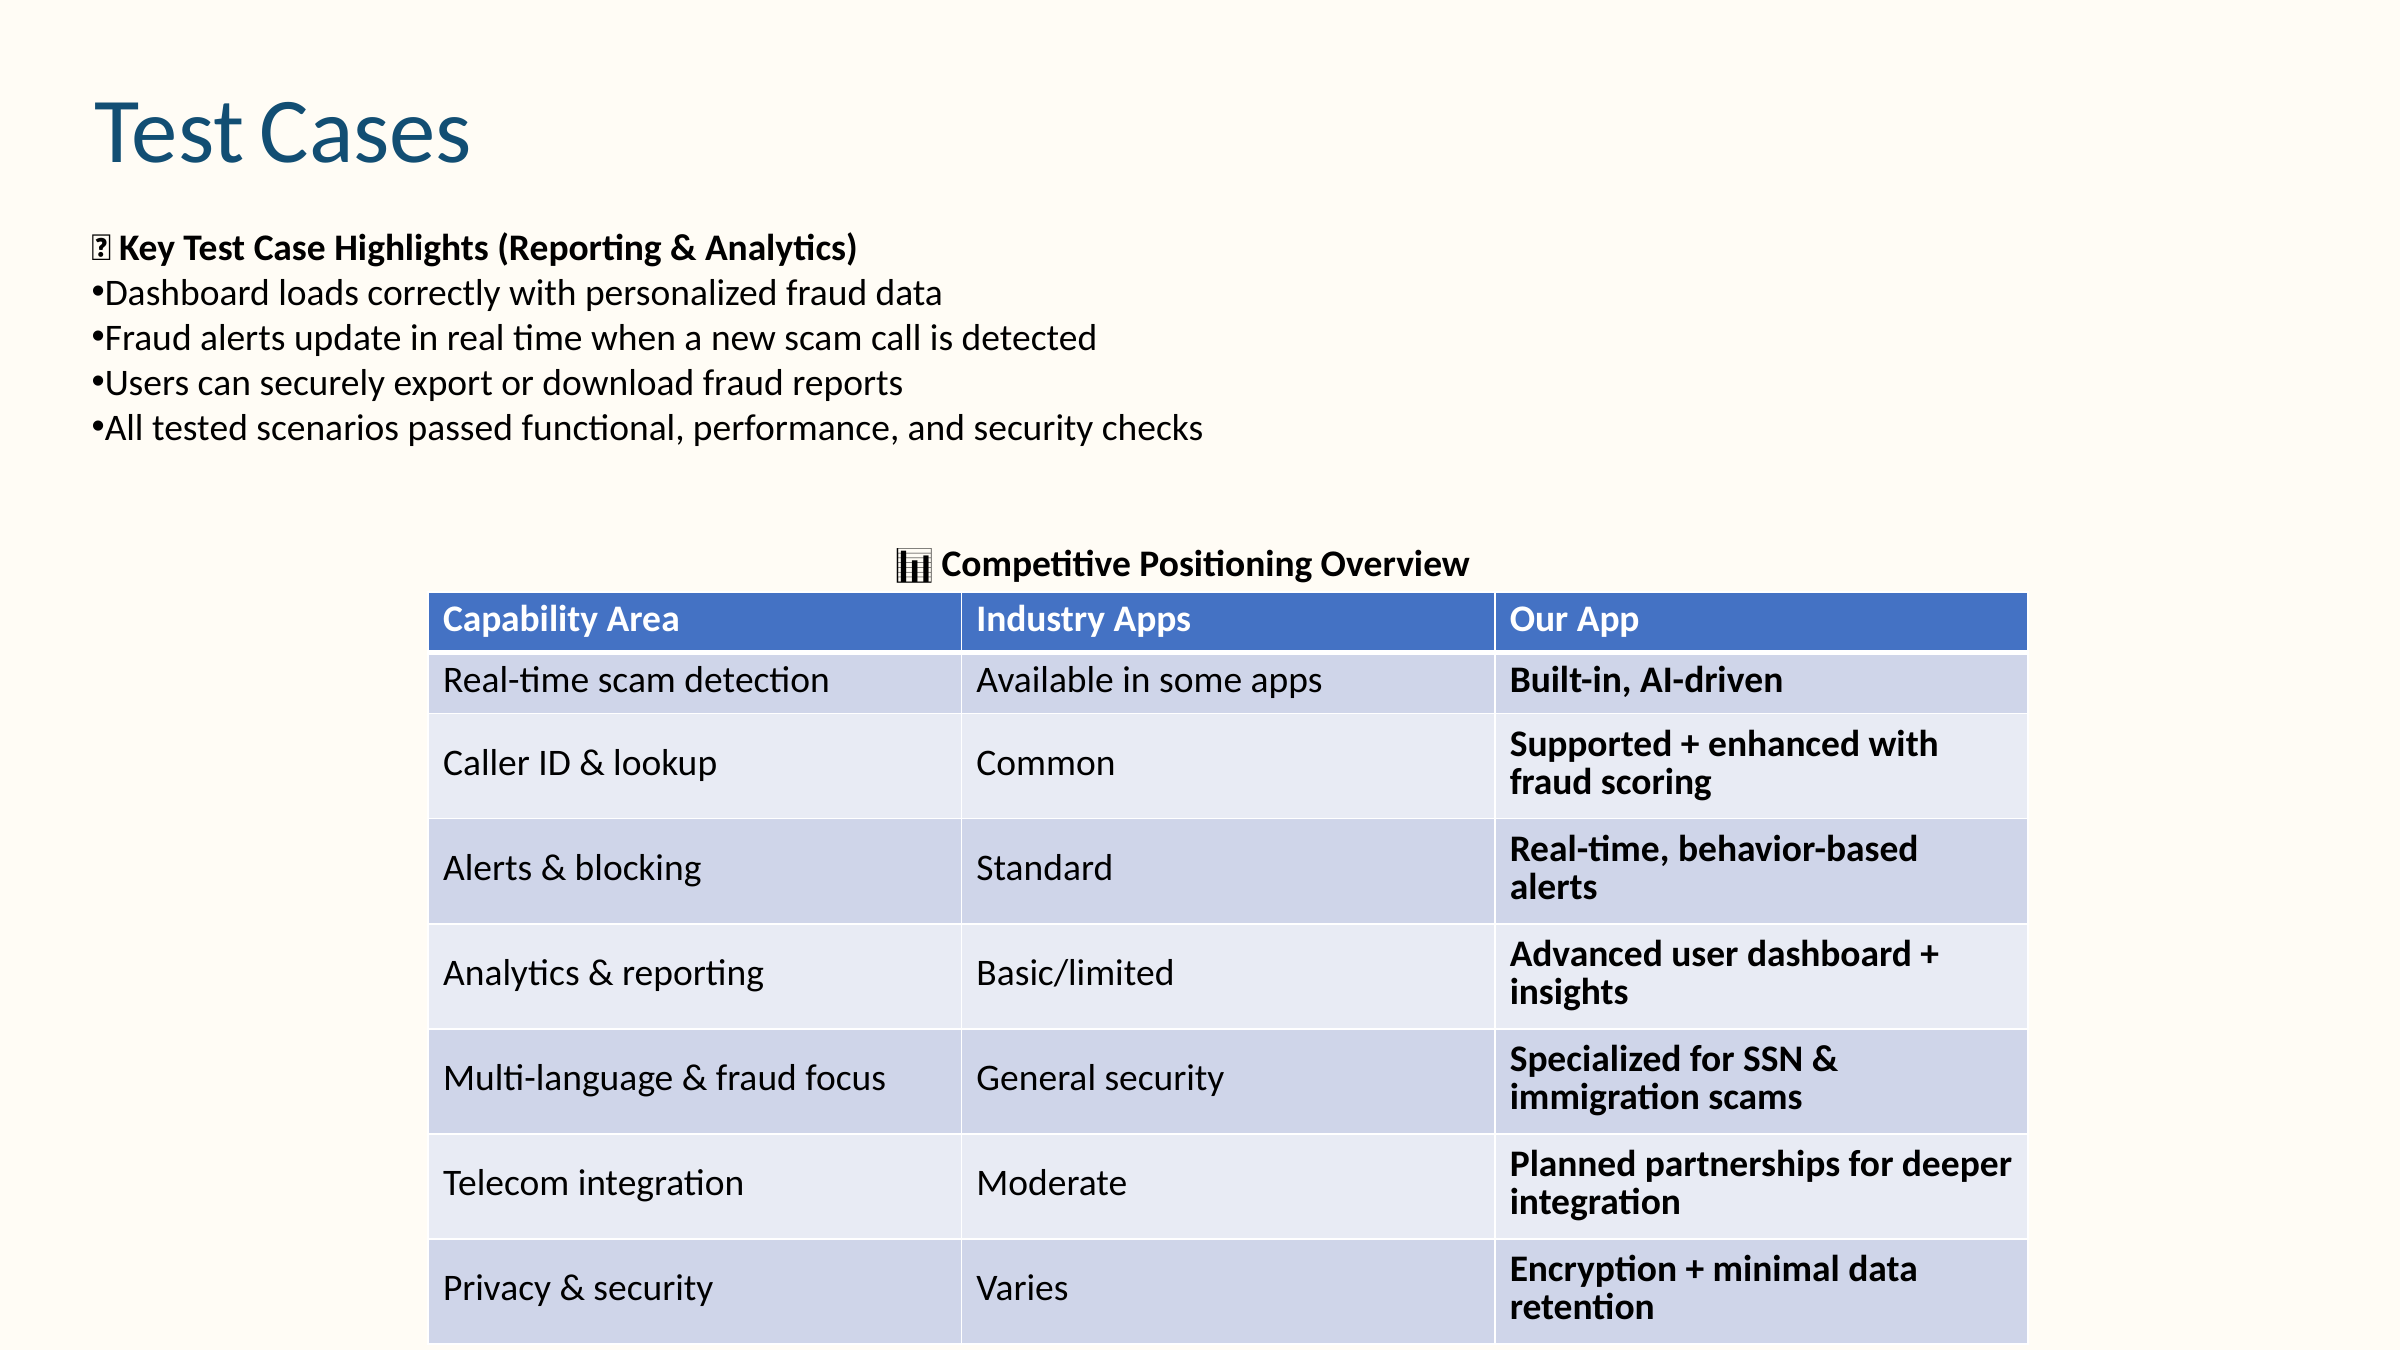

Test Cases
🧪 Key Test Case Highlights (Reporting & Analytics)
Dashboard loads correctly with personalized fraud data
Fraud alerts update in real time when a new scam call is detected
Users can securely export or download fraud reports
All tested scenarios passed functional, performance, and security checks
📊 Competitive Positioning Overview
| Capability Area | Industry Apps | Our App |
| --- | --- | --- |
| Real-time scam detection | Available in some apps | Built-in, AI-driven |
| Caller ID & lookup | Common | Supported + enhanced with fraud scoring |
| Alerts & blocking | Standard | Real-time, behavior-based alerts |
| Analytics & reporting | Basic/limited | Advanced user dashboard + insights |
| Multi-language & fraud focus | General security | Specialized for SSN & immigration scams |
| Telecom integration | Moderate | Planned partnerships for deeper integration |
| Privacy & security | Varies | Encryption + minimal data retention |